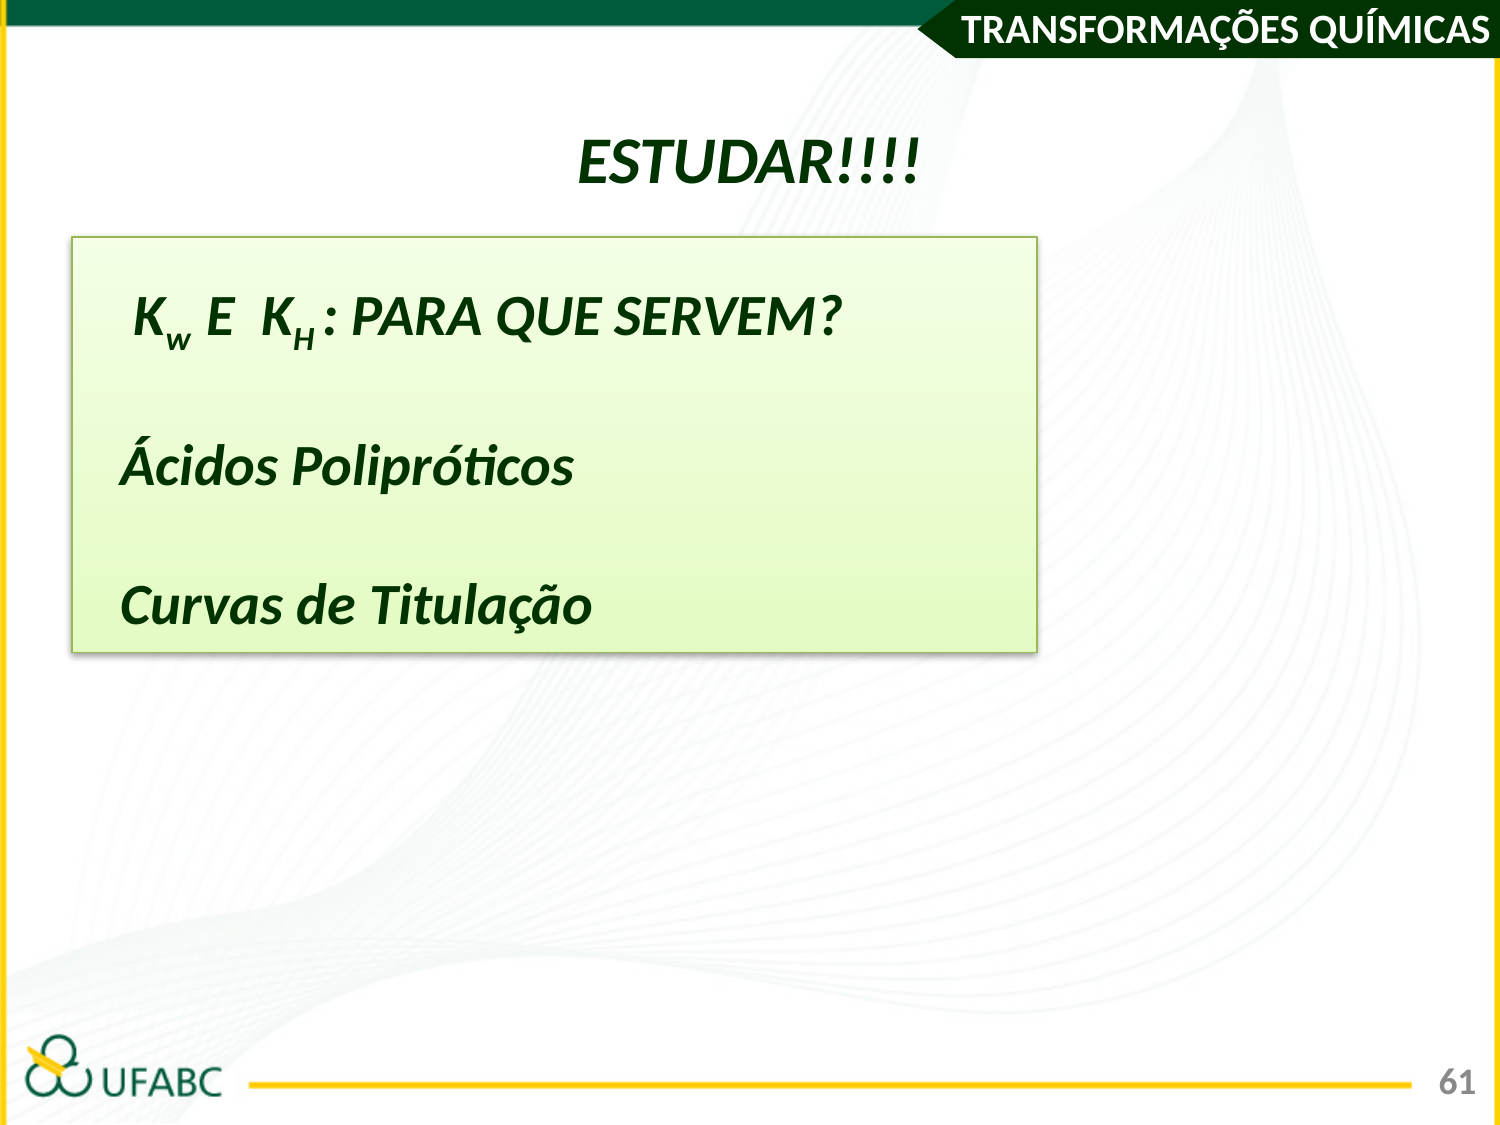

ESTUDAR!!!!

 Kw  E  KH : PARA QUE SERVEM?

Ácidos Polipróticos

Curvas de Titulação

61